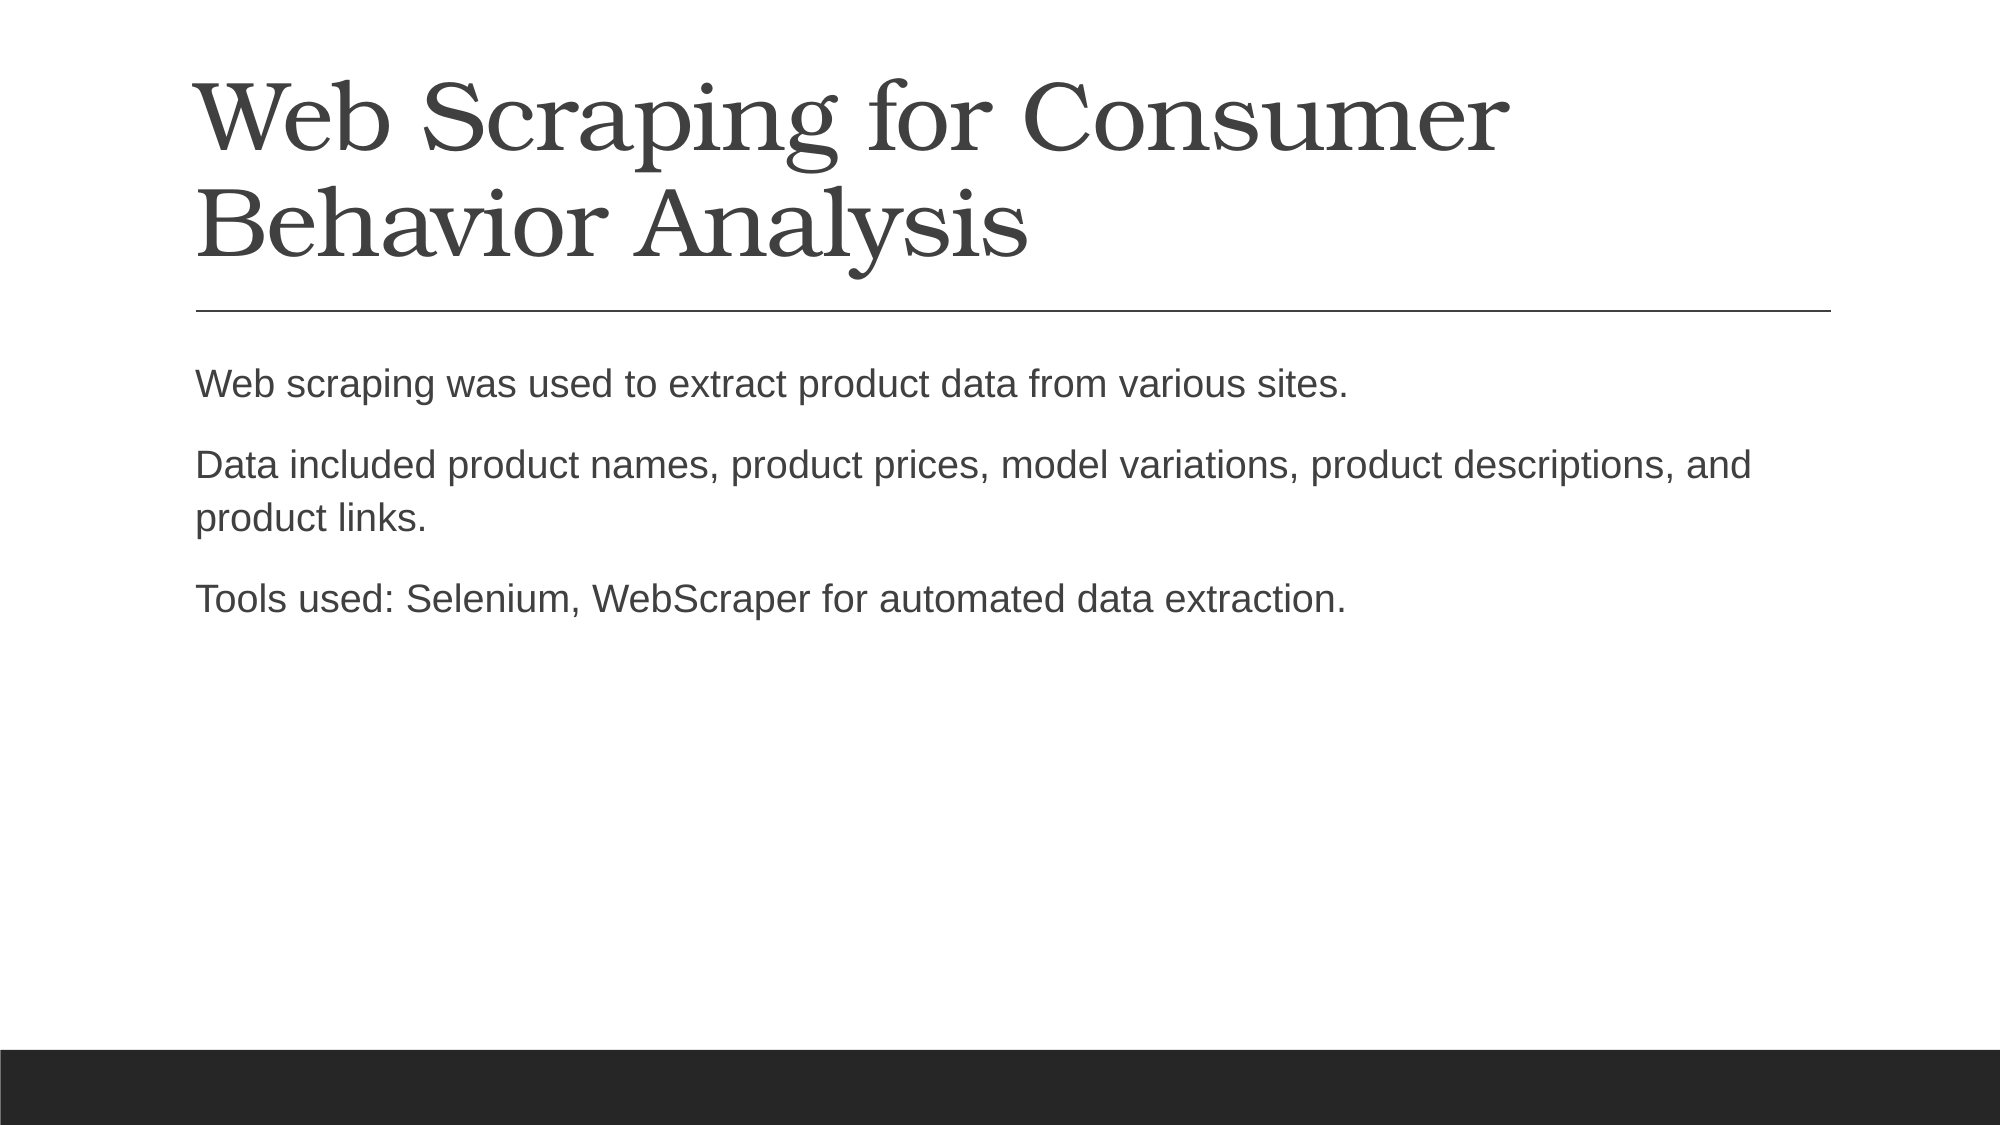

# Web Scraping for Consumer Behavior Analysis
Web scraping was used to extract product data from various sites.
Data included product names, product prices, model variations, product descriptions, and product links.
Tools used: Selenium, WebScraper for automated data extraction.